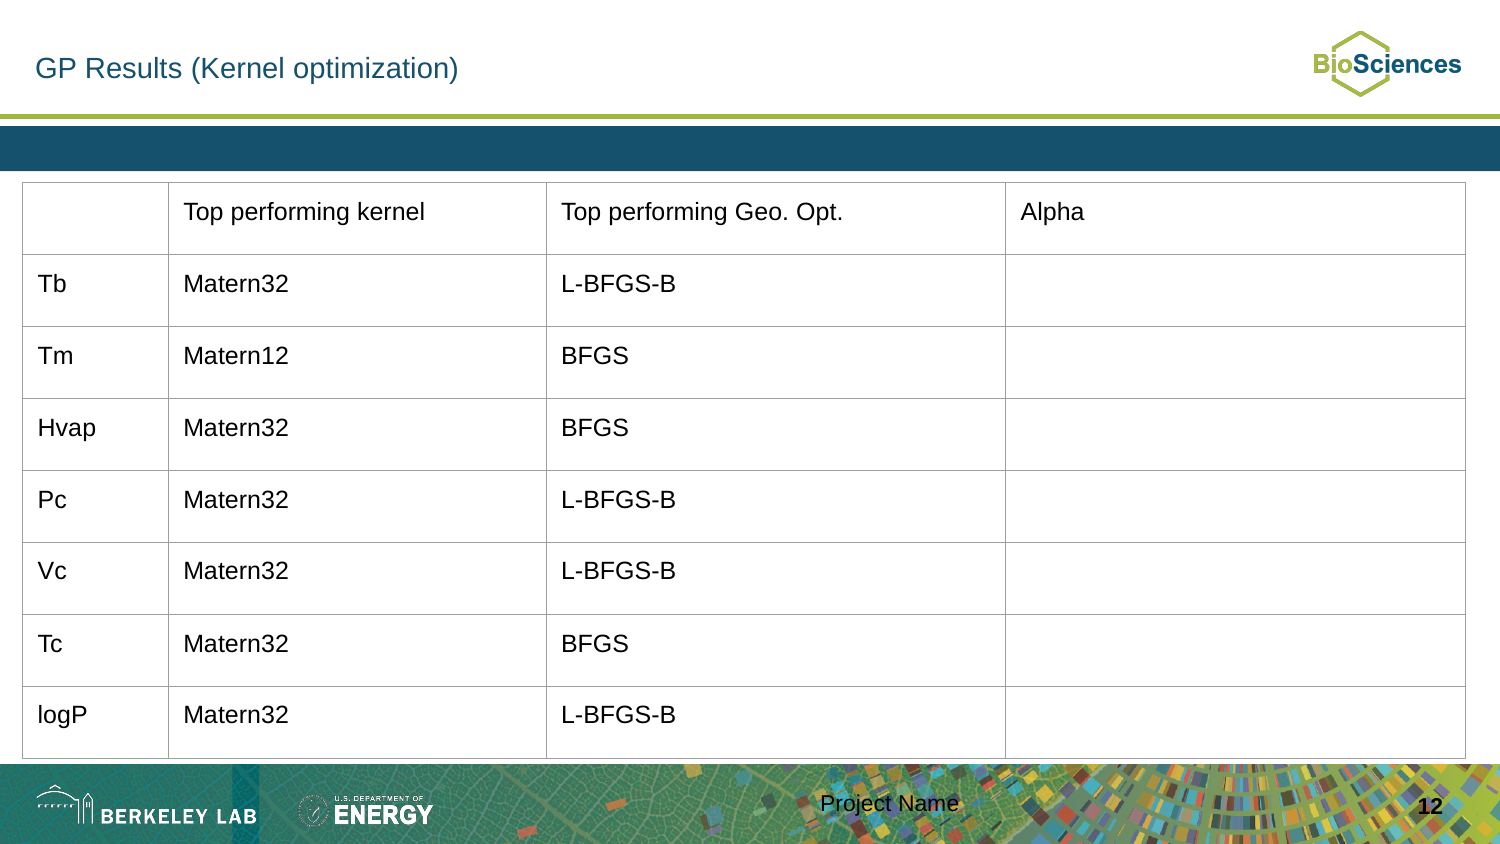

# GP Results (Kernel optimization)

|  | Top performing kernel | Top performing Geo. Opt. | Alpha |
| --- | --- | --- | --- |
| Tb | Matern32 | L-BFGS-B |  |
| Tm | Matern12 | BFGS |  |
| Hvap | Matern32 | BFGS |  |
| Pc | Matern32 | L-BFGS-B |  |
| Vc | Matern32 | L-BFGS-B |  |
| Tc | Matern32 | BFGS |  |
| logP | Matern32 | L-BFGS-B |  |
Project Name
12